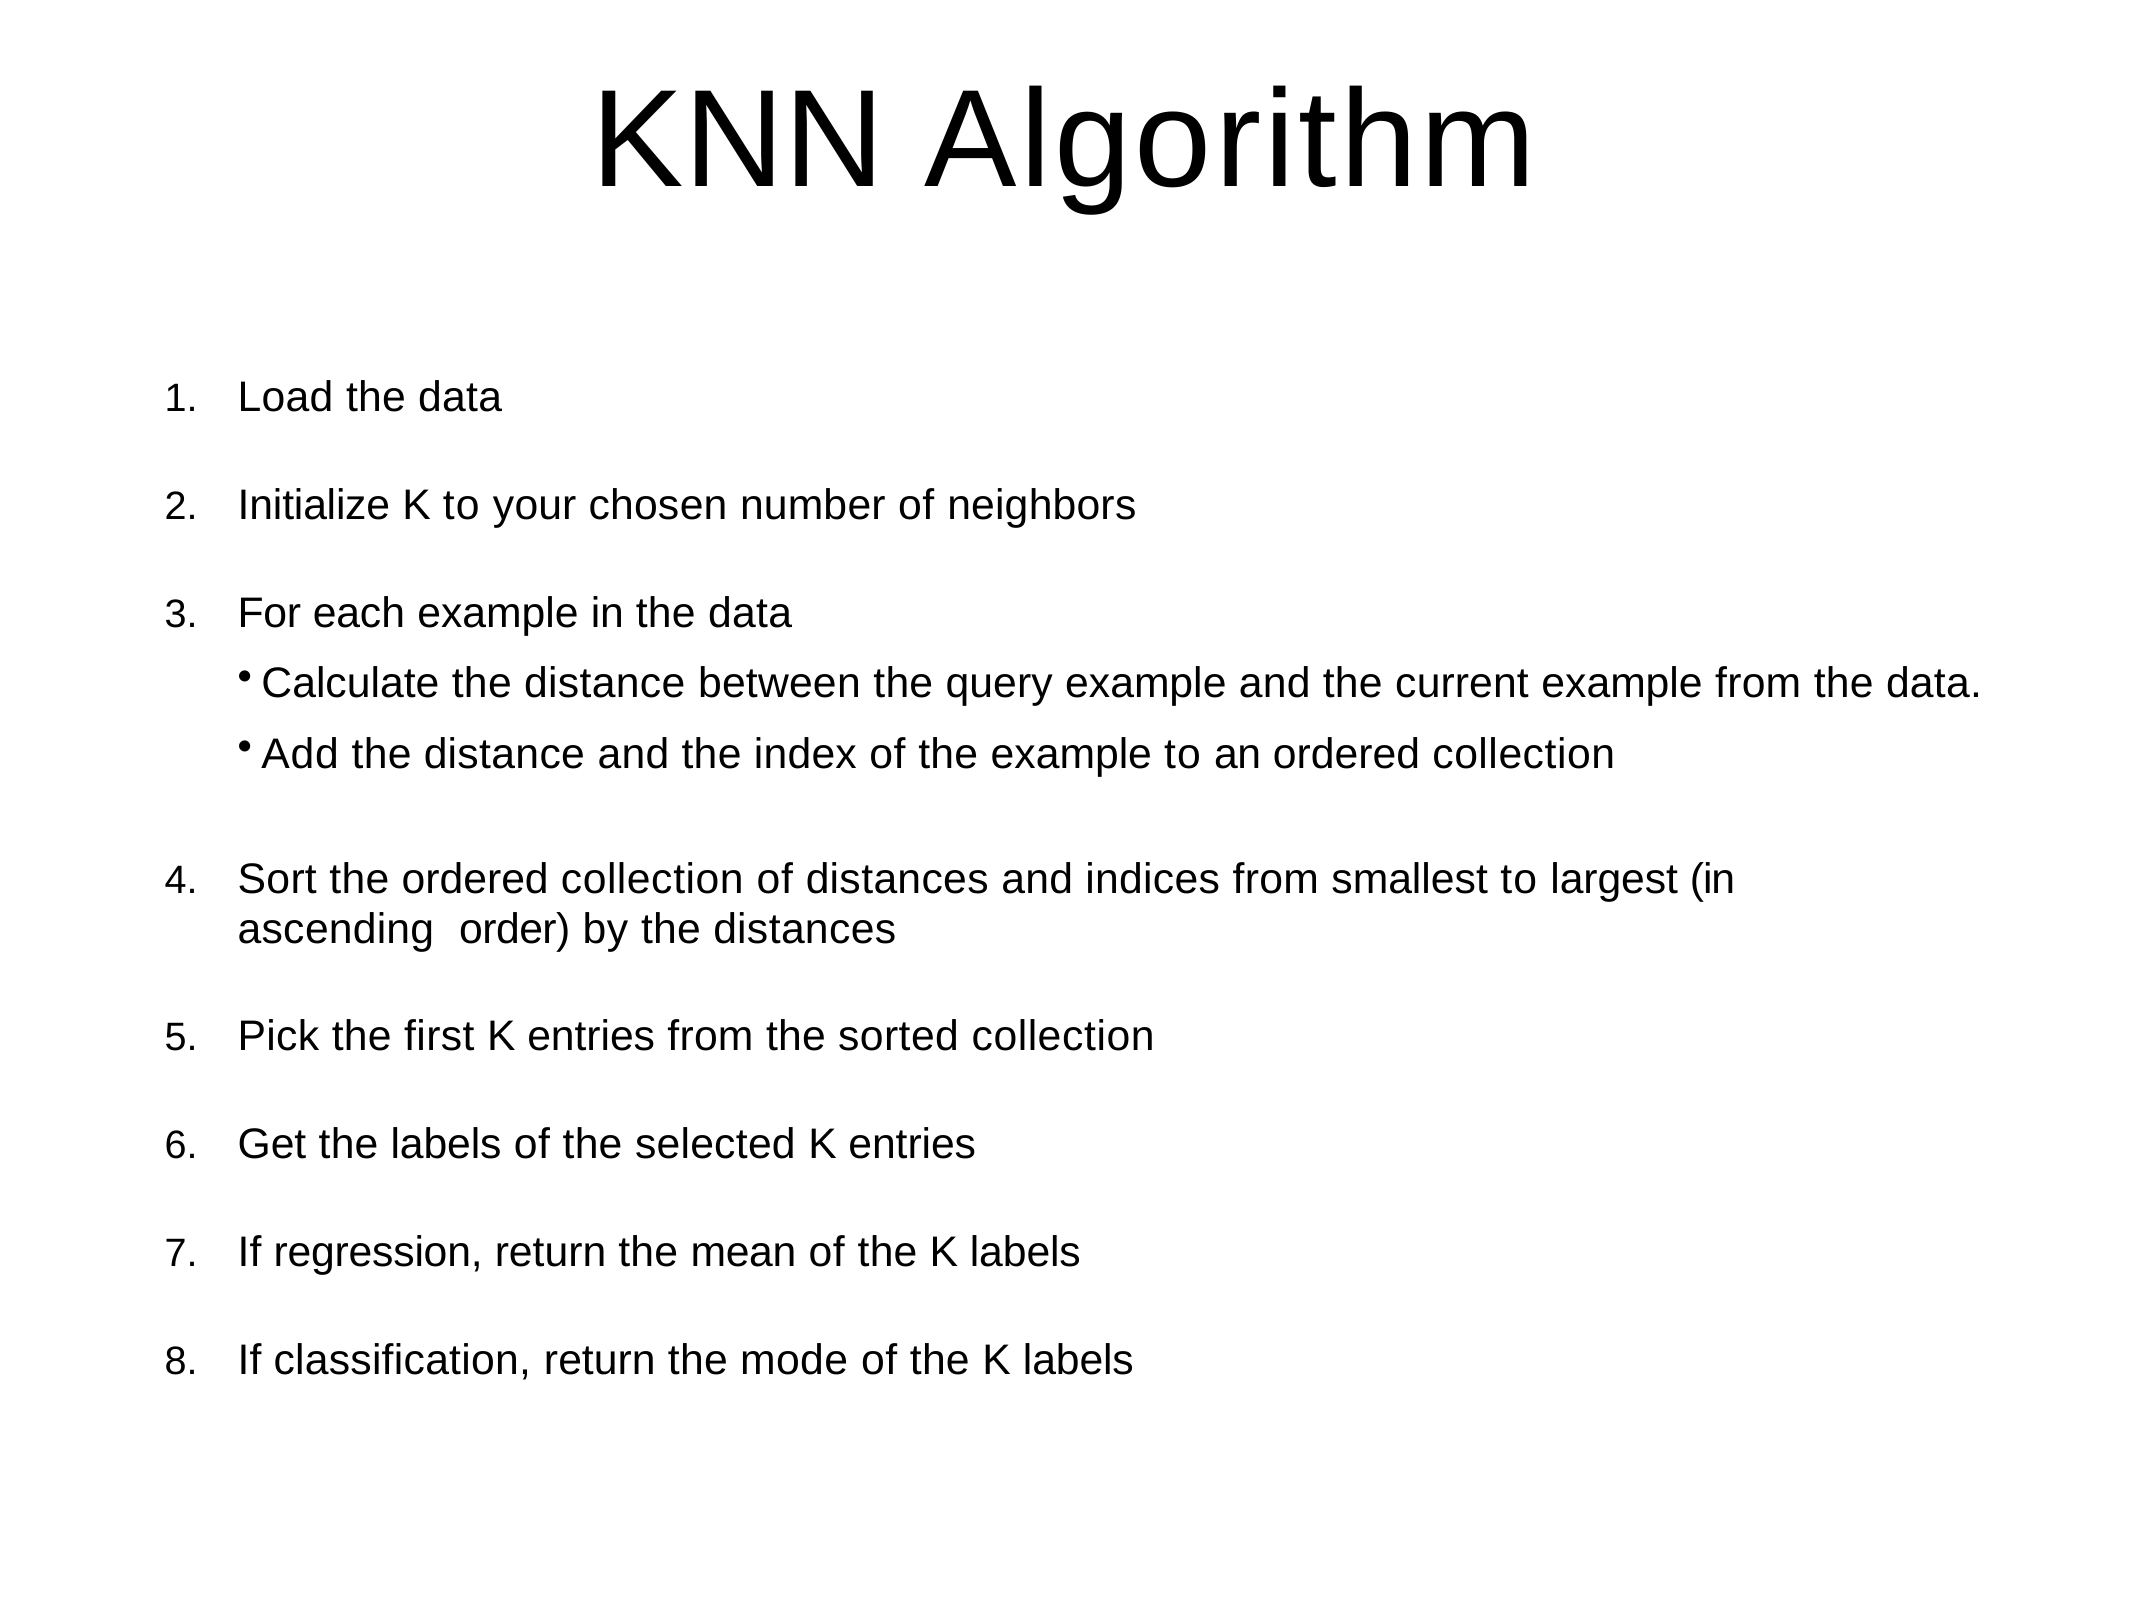

# KNN Algorithm
Load the data

Initialize K to your chosen number of neighbors

For each example in the data
Calculate the distance between the query example and the current example from the data.
Add the distance and the index of the example to an ordered collection

Sort the ordered collection of distances and indices from smallest to largest (in ascending  order) by the distances

Pick the first K entries from the sorted collection

Get the labels of the selected K entries

If regression, return the mean of the K labels

If classification, return the mode of the K labels